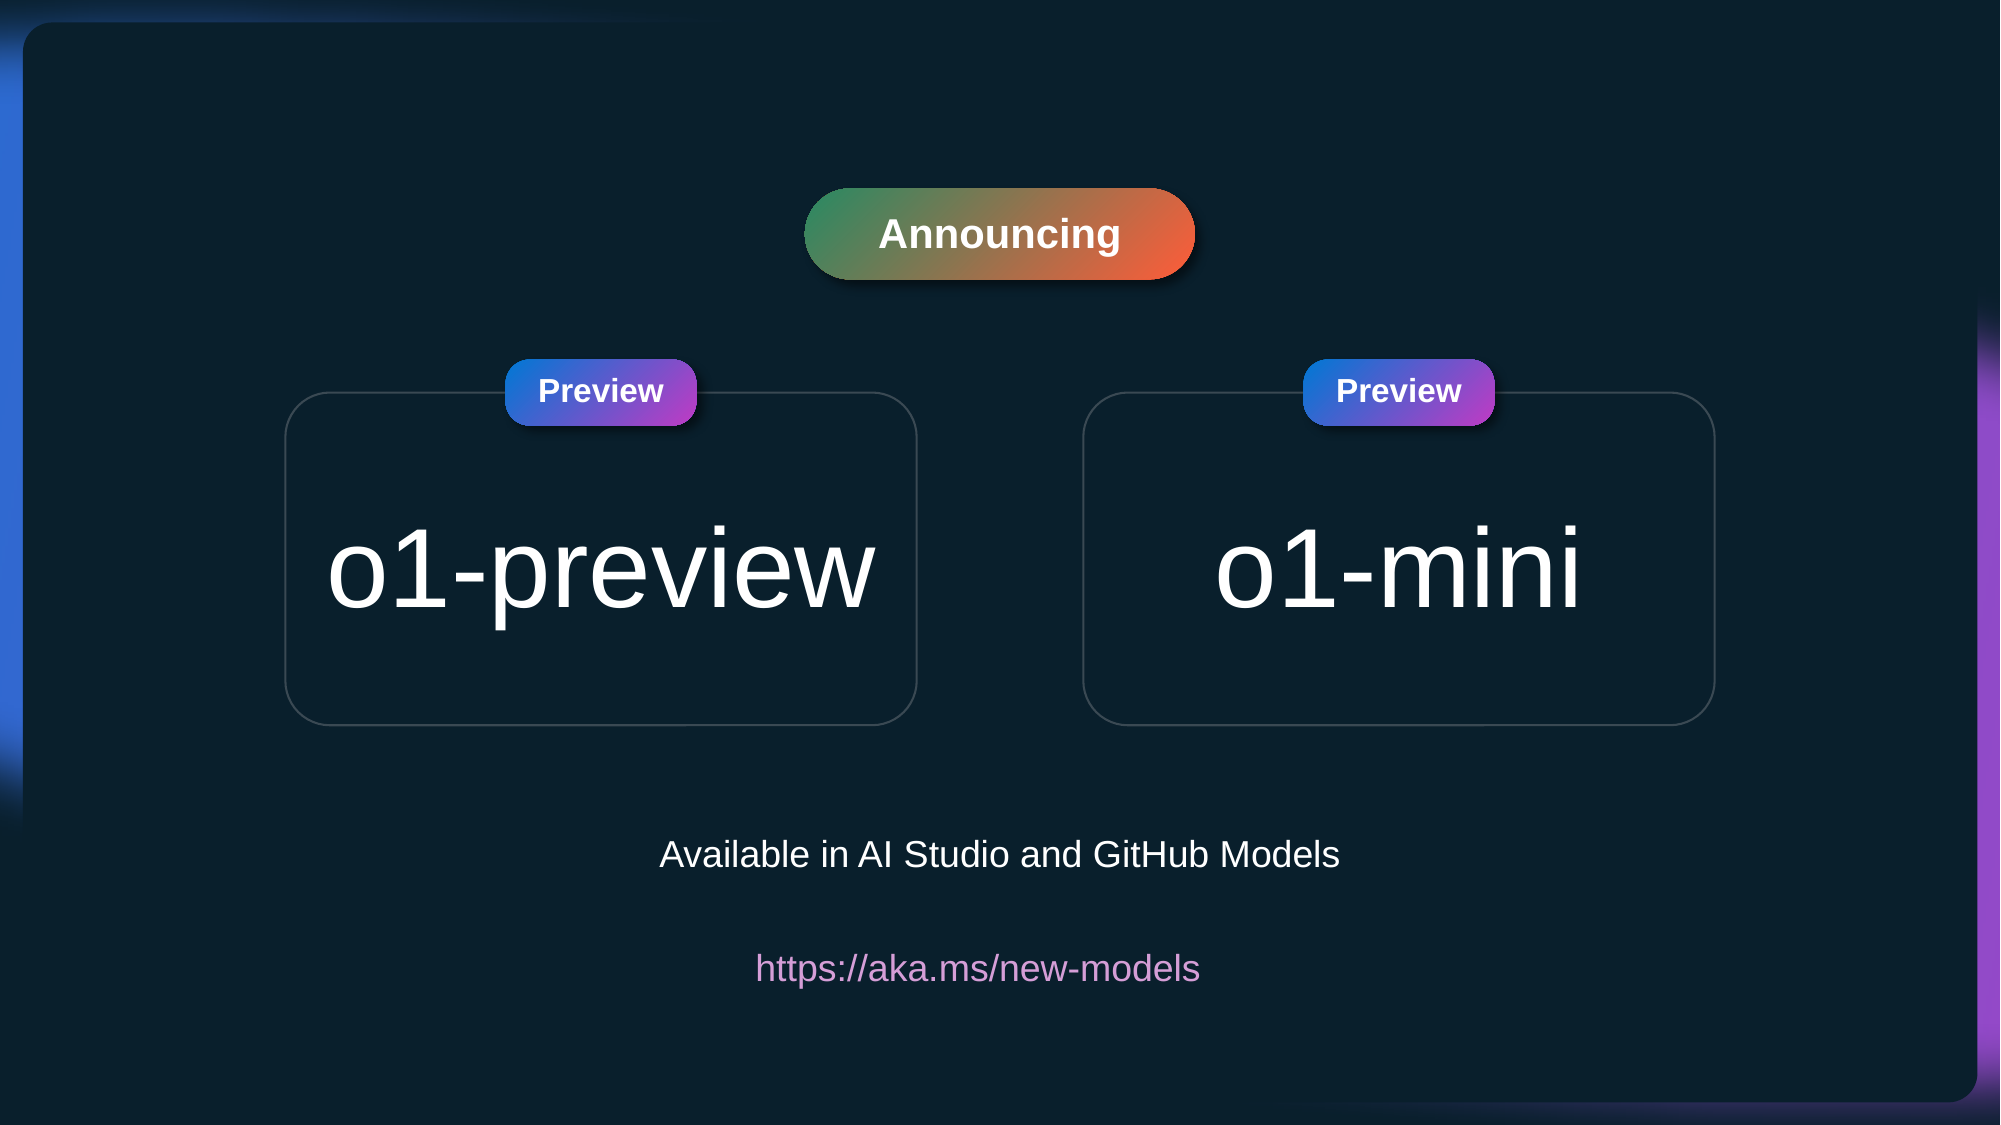

Announcing
Preview
Preview
o1-preview
o1-mini
Available in AI Studio and GitHub Models
https://aka.ms/new-models